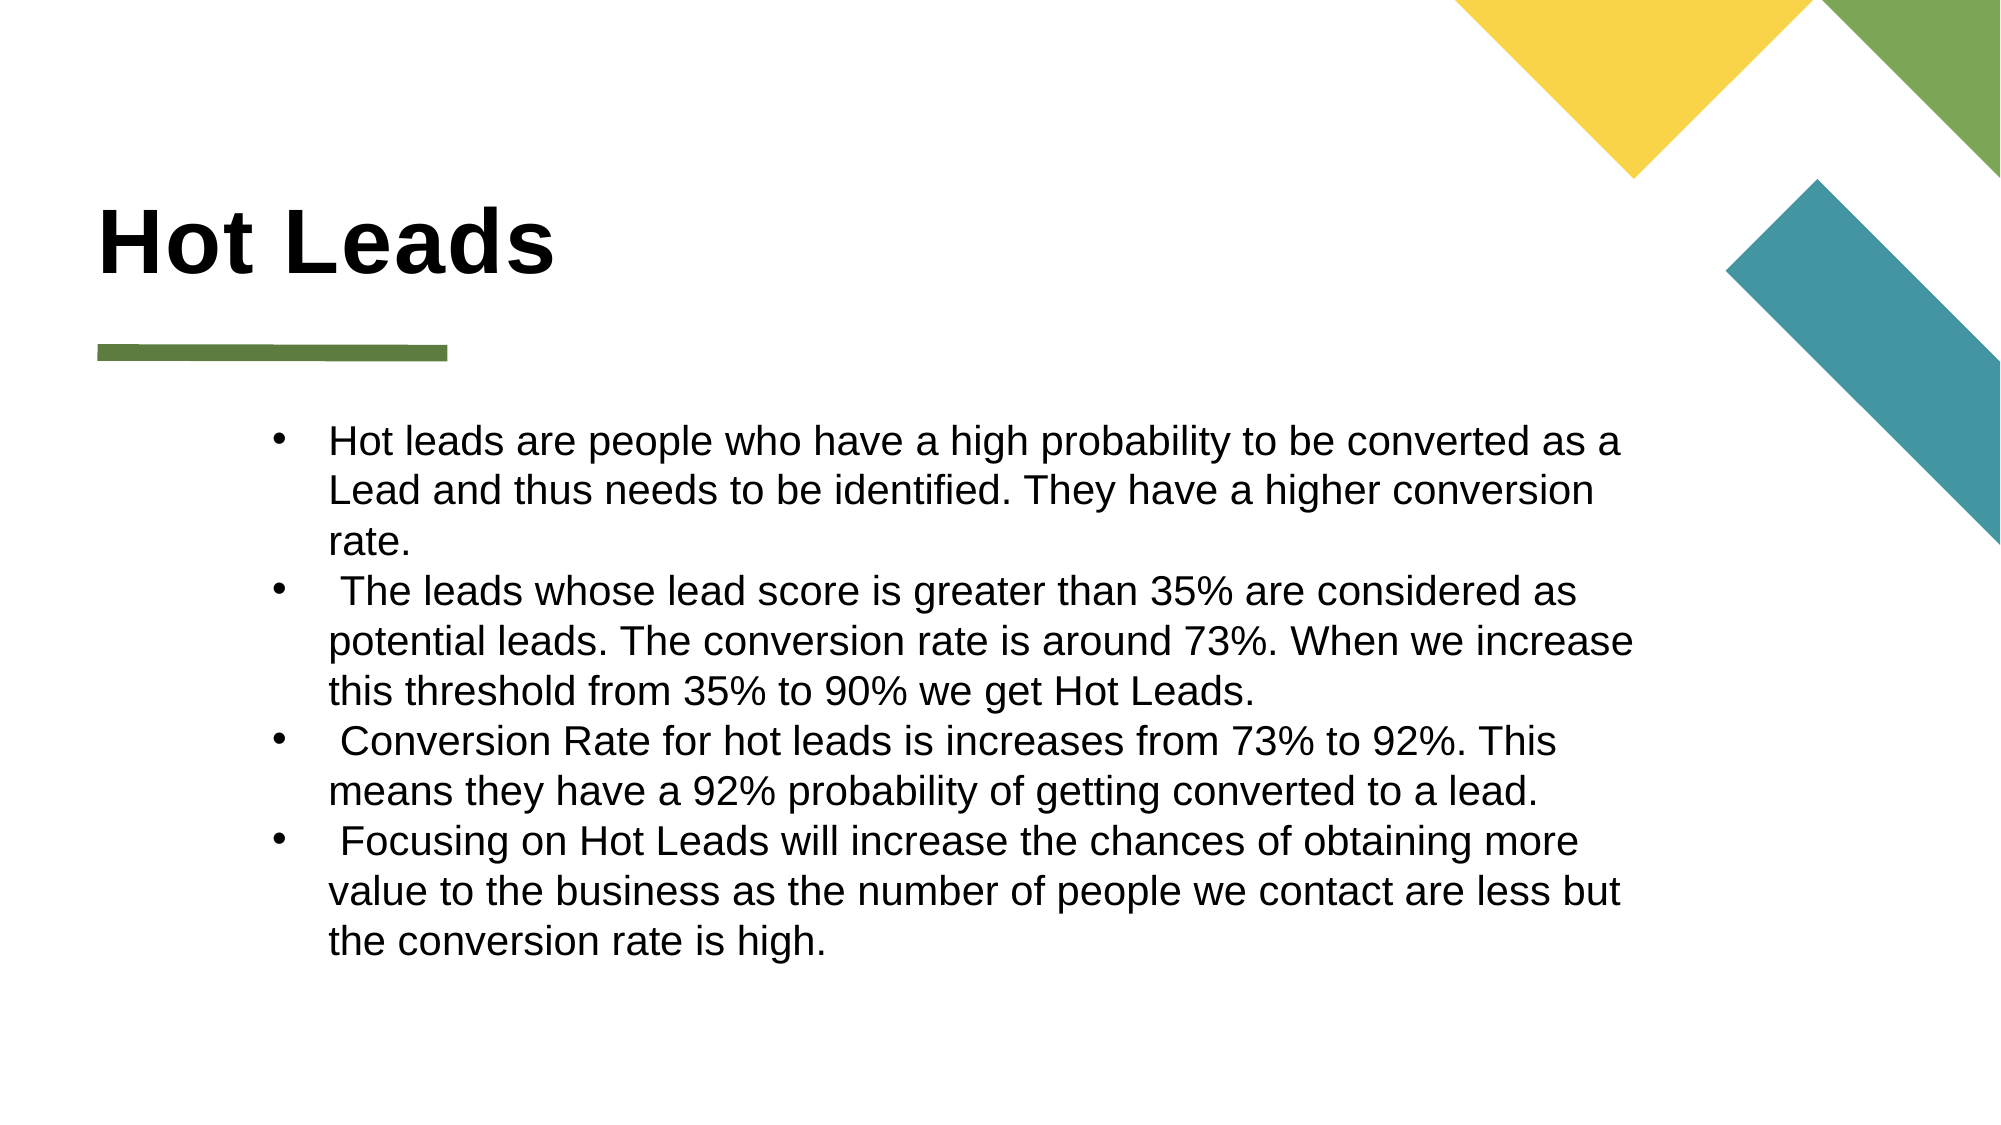

# Hot Leads
Hot leads are people who have a high probability to be converted as a Lead and thus needs to be identified. They have a higher conversion rate.
 The leads whose lead score is greater than 35% are considered as potential leads. The conversion rate is around 73%. When we increase this threshold from 35% to 90% we get Hot Leads.
 Conversion Rate for hot leads is increases from 73% to 92%. This means they have a 92% probability of getting converted to a lead.
 Focusing on Hot Leads will increase the chances of obtaining more value to the business as the number of people we contact are less but the conversion rate is high.